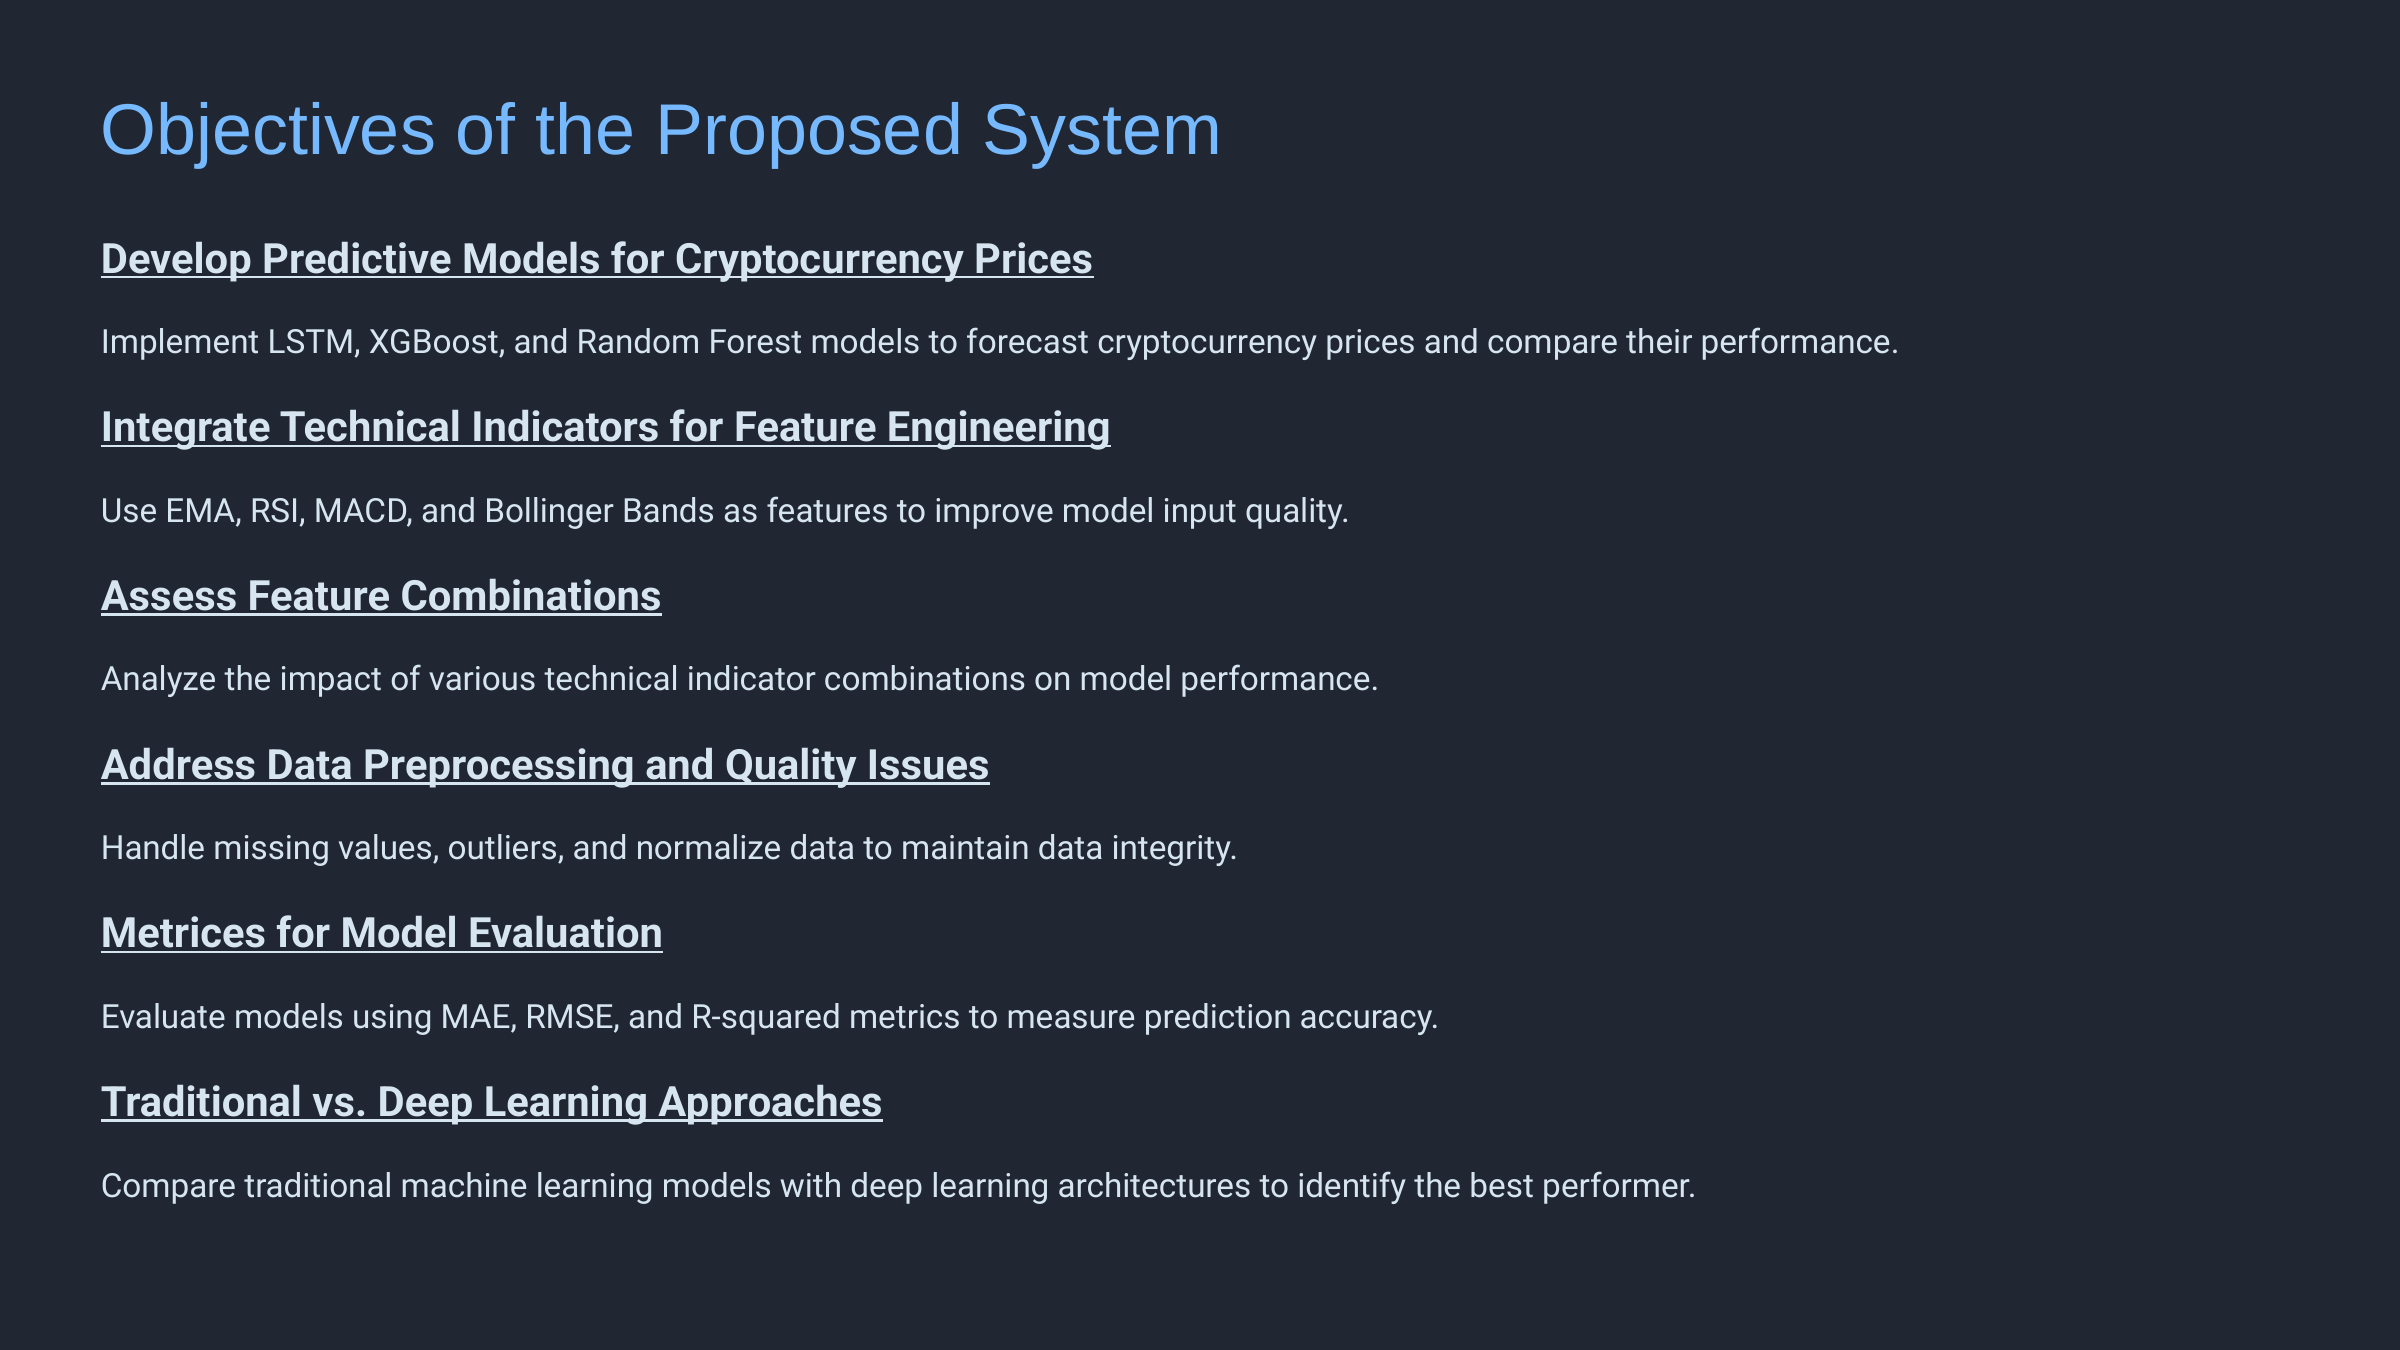

Objectives of the Proposed System
Develop Predictive Models for Cryptocurrency Prices
Implement LSTM, XGBoost, and Random Forest models to forecast cryptocurrency prices and compare their performance.
Integrate Technical Indicators for Feature Engineering
Use EMA, RSI, MACD, and Bollinger Bands as features to improve model input quality.
Assess Feature Combinations
Analyze the impact of various technical indicator combinations on model performance.
Address Data Preprocessing and Quality Issues
Handle missing values, outliers, and normalize data to maintain data integrity.
Metrices for Model Evaluation
Evaluate models using MAE, RMSE, and R-squared metrics to measure prediction accuracy.
Traditional vs. Deep Learning Approaches
Compare traditional machine learning models with deep learning architectures to identify the best performer.